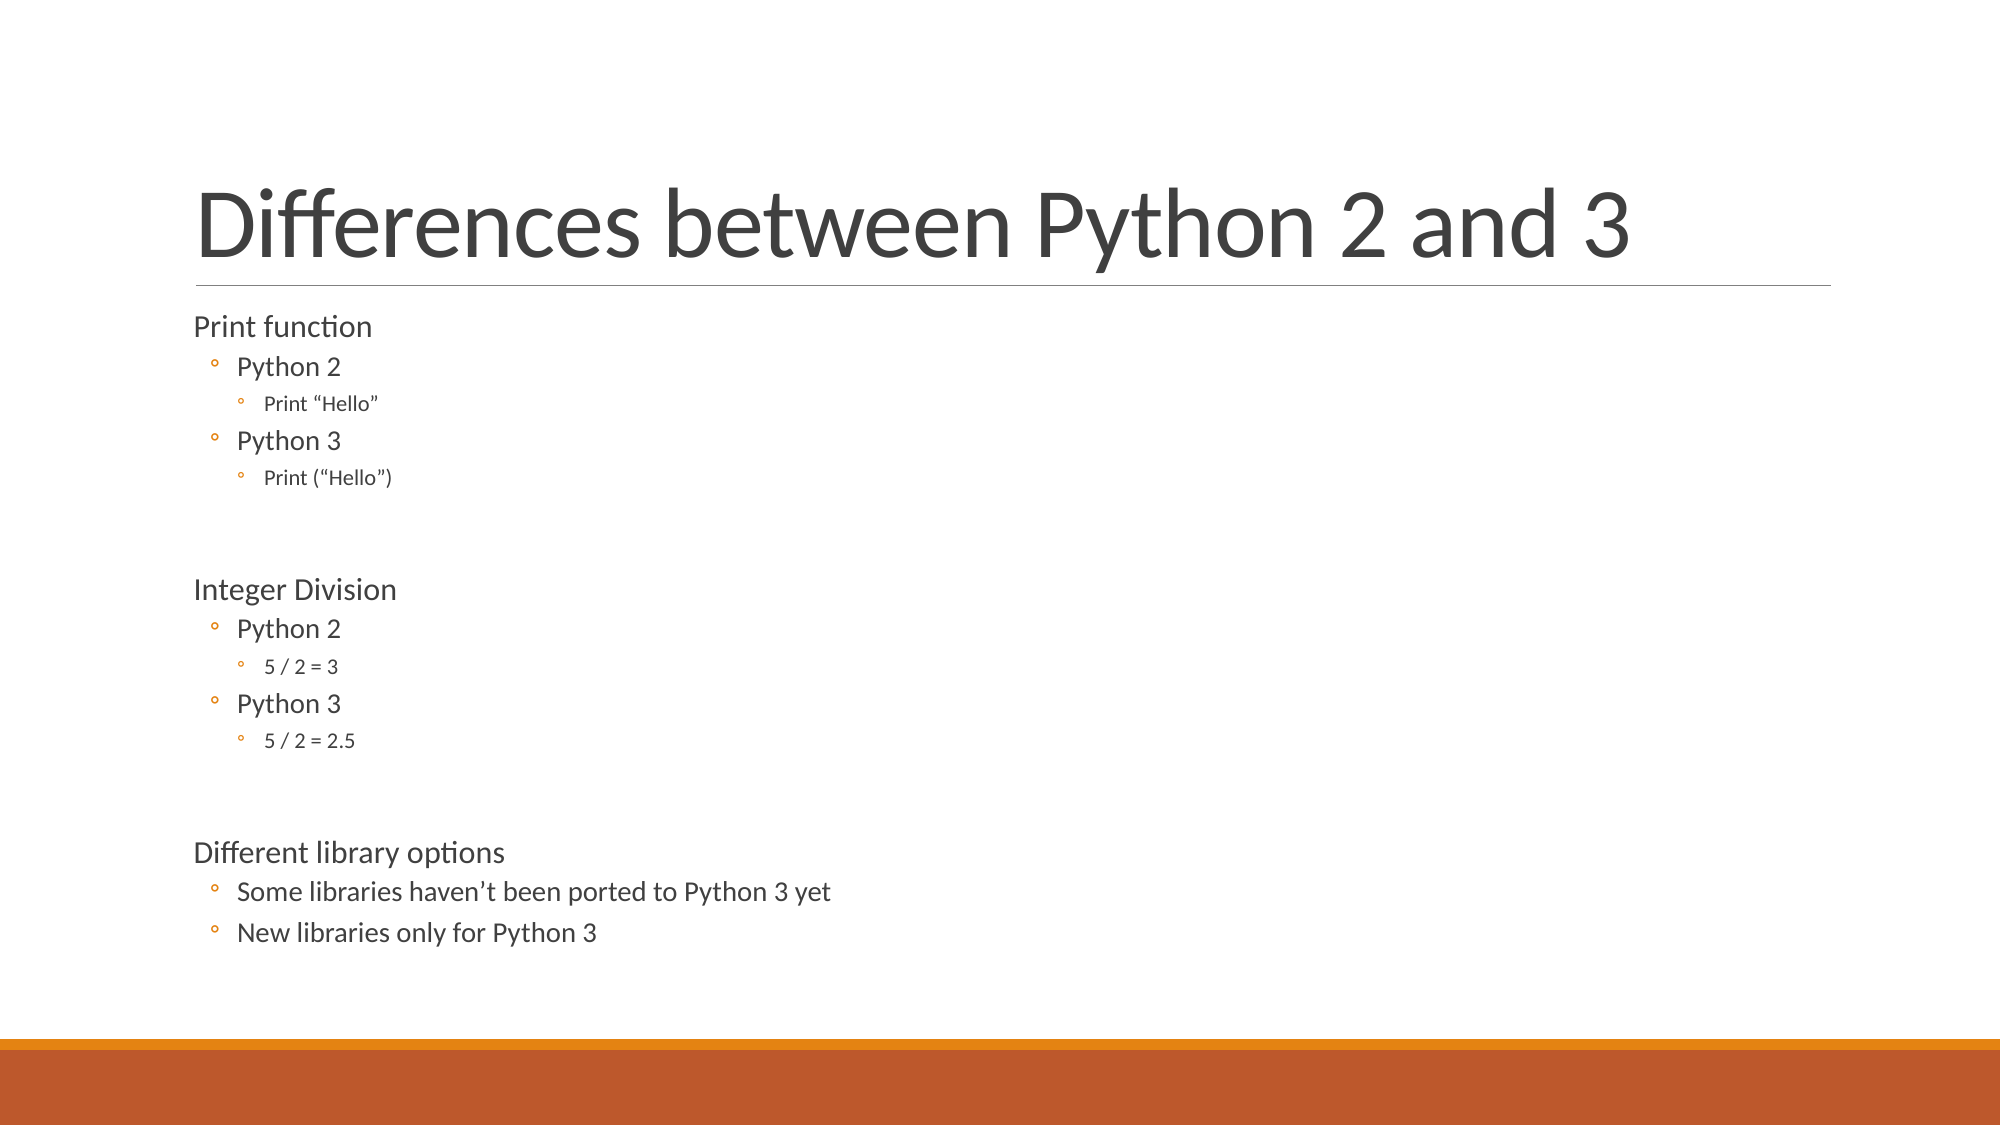

# Differences between Python 2 and 3
Print function
Python 2
Print “Hello”
Python 3
Print (“Hello”)

Integer Division
Python 2
5 / 2 = 3
Python 3
5 / 2 = 2.5

Different library options
Some libraries haven’t been ported to Python 3 yet
New libraries only for Python 3